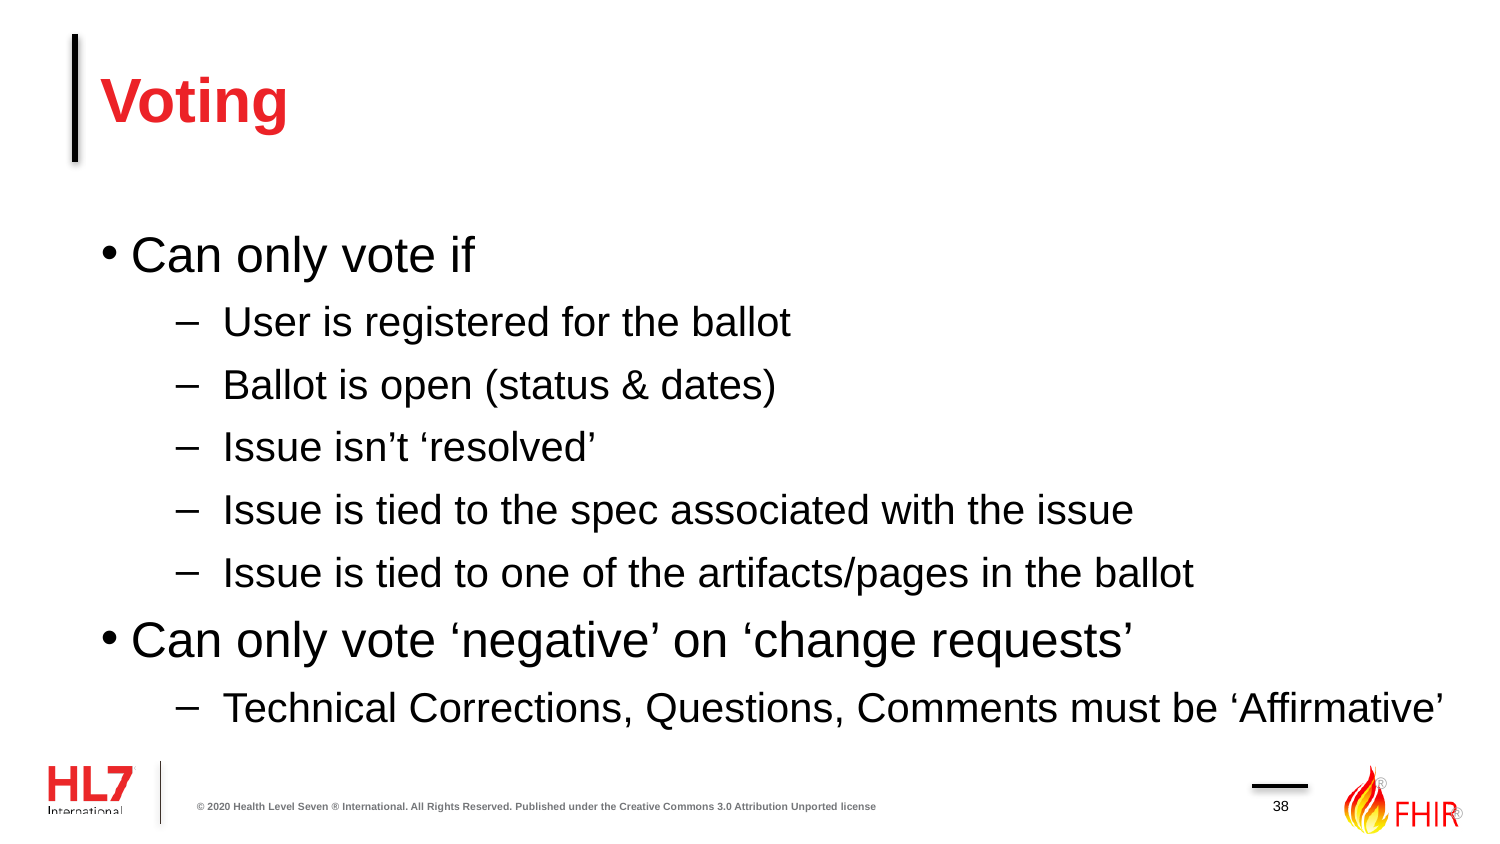

# Voting
Can only vote if
User is registered for the ballot
Ballot is open (status & dates)
Issue isn’t ‘resolved’
Issue is tied to the spec associated with the issue
Issue is tied to one of the artifacts/pages in the ballot
Can only vote ‘negative’ on ‘change requests’
Technical Corrections, Questions, Comments must be ‘Affirmative’
38
© 2020 Health Level Seven ® International. All Rights Reserved. Published under the Creative Commons 3.0 Attribution Unported license